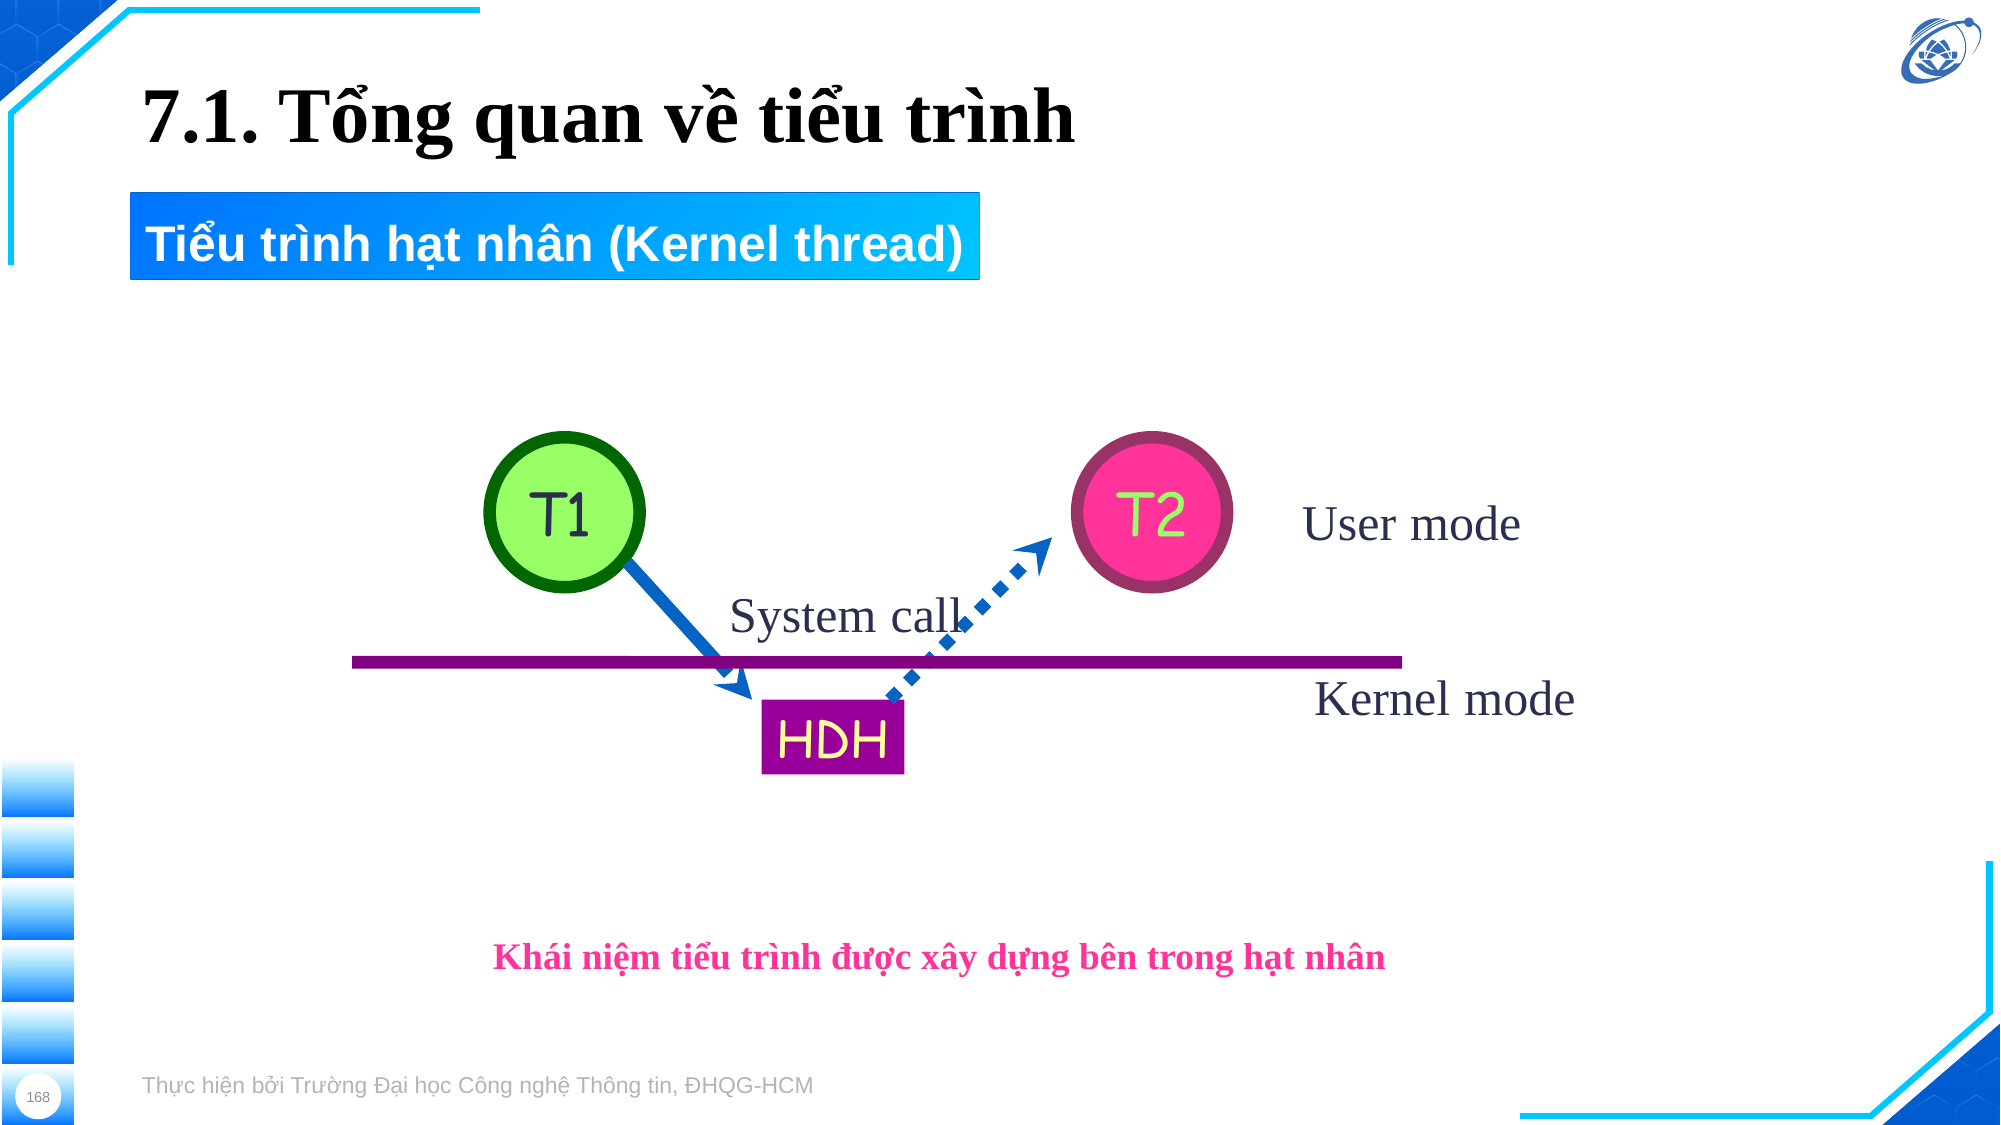

# 7.1. Tổng quan về tiểu trình
Tiểu trình hạt nhân (Kernel thread)
T1
T2
User mode

System call
Kernel mode

HDH
Khái niệm tiểu trình được xây dựng bên trong hạt nhân
Thực hiện bởi Trường Đại học Công nghệ Thông tin, ĐHQG-HCM
168